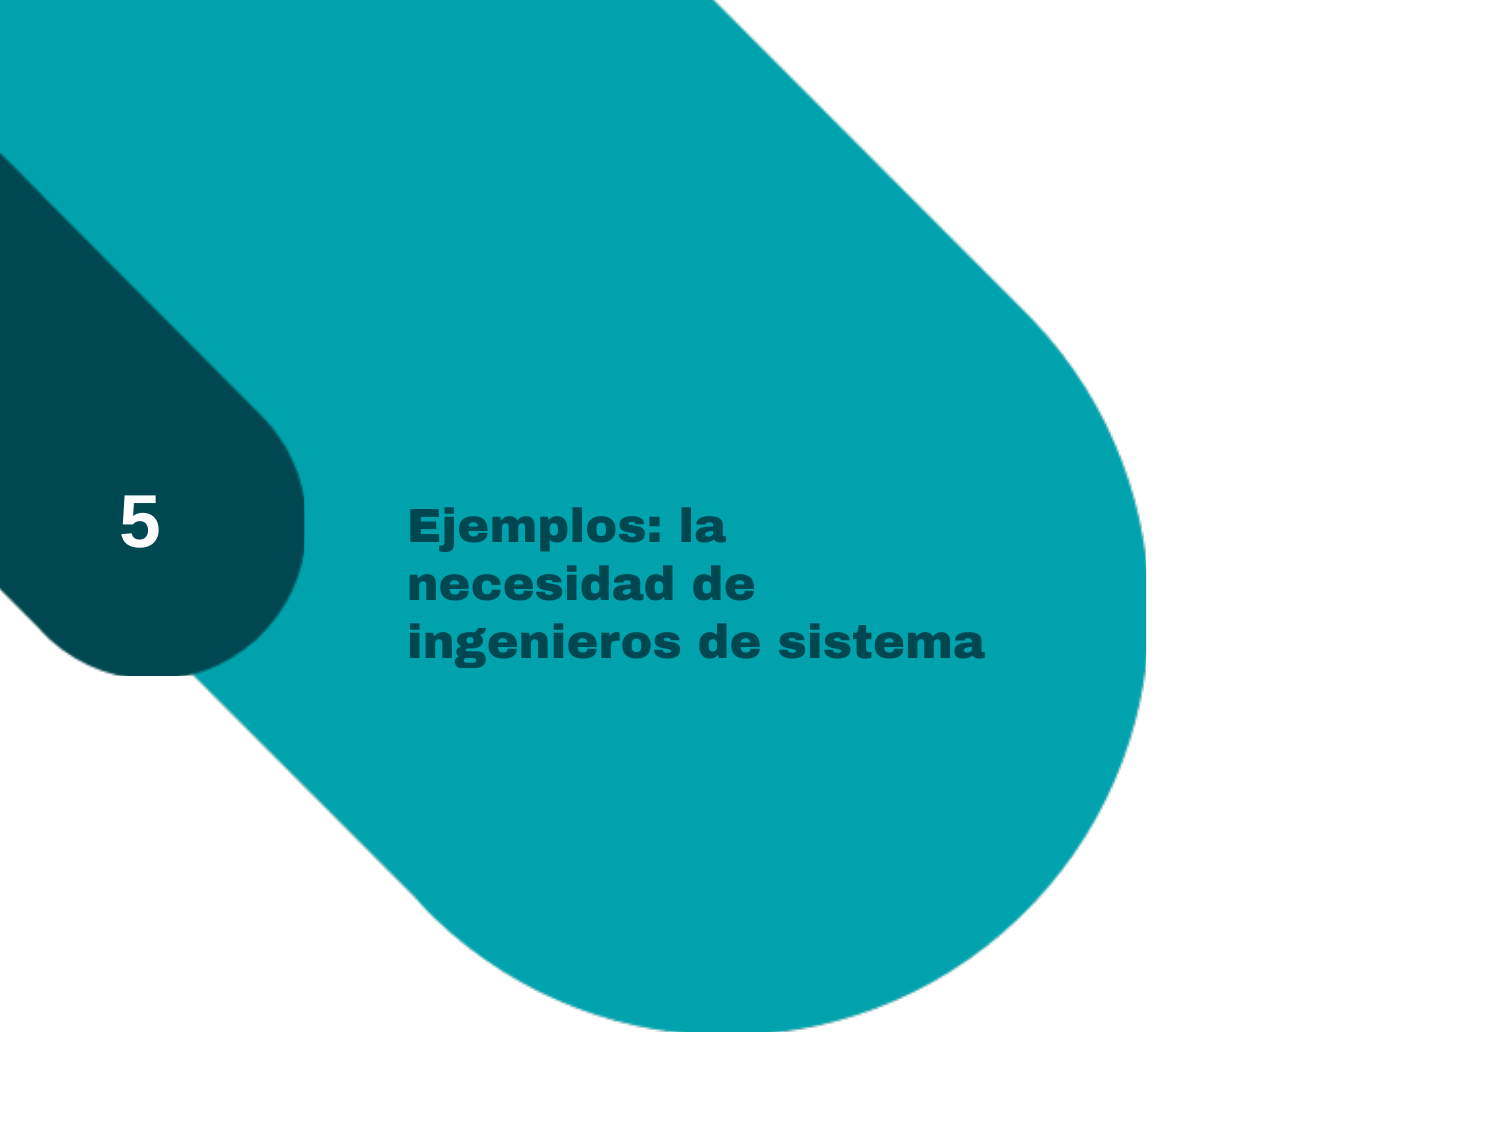

# Ejemplos: la necesidad de ingenieros de sistema
5